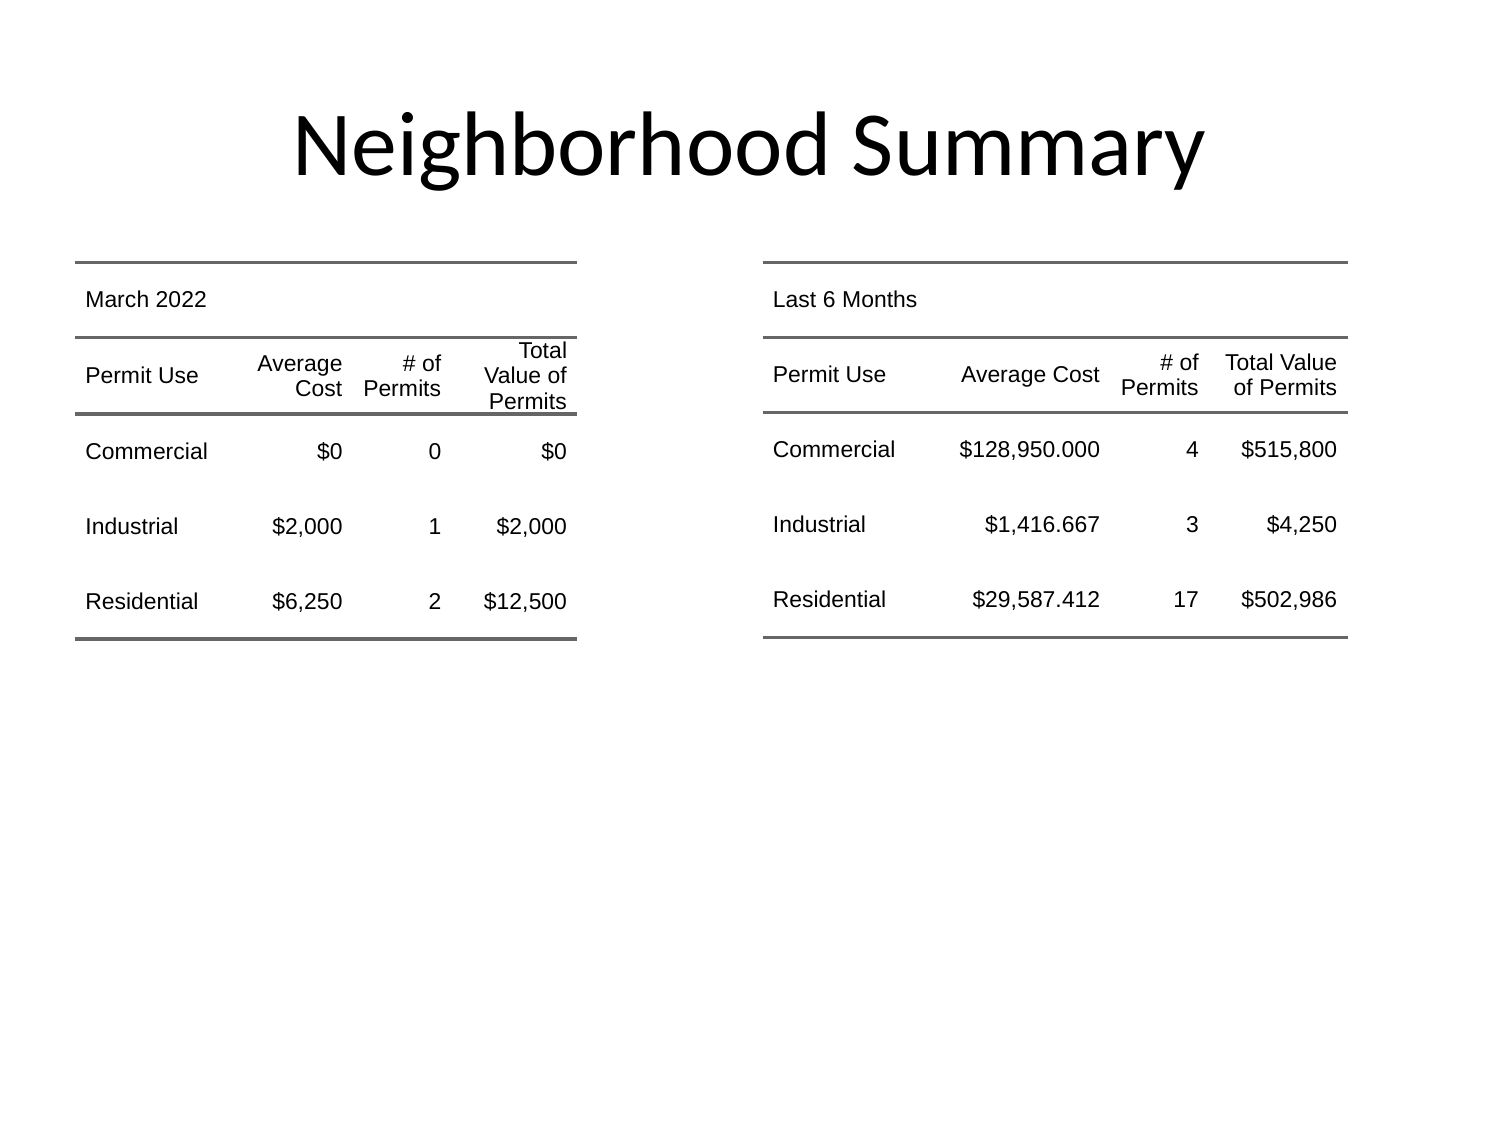

# Neighborhood Summary
| March 2022 | March 2022 | March 2022 | March 2022 |
| --- | --- | --- | --- |
| Permit Use | Average Cost | # of Permits | Total Value of Permits |
| Commercial | $0 | 0 | $0 |
| Industrial | $2,000 | 1 | $2,000 |
| Residential | $6,250 | 2 | $12,500 |
| Last 6 Months | Last 6 Months | Last 6 Months | Last 6 Months |
| --- | --- | --- | --- |
| Permit Use | Average Cost | # of Permits | Total Value of Permits |
| Commercial | $128,950.000 | 4 | $515,800 |
| Industrial | $1,416.667 | 3 | $4,250 |
| Residential | $29,587.412 | 17 | $502,986 |